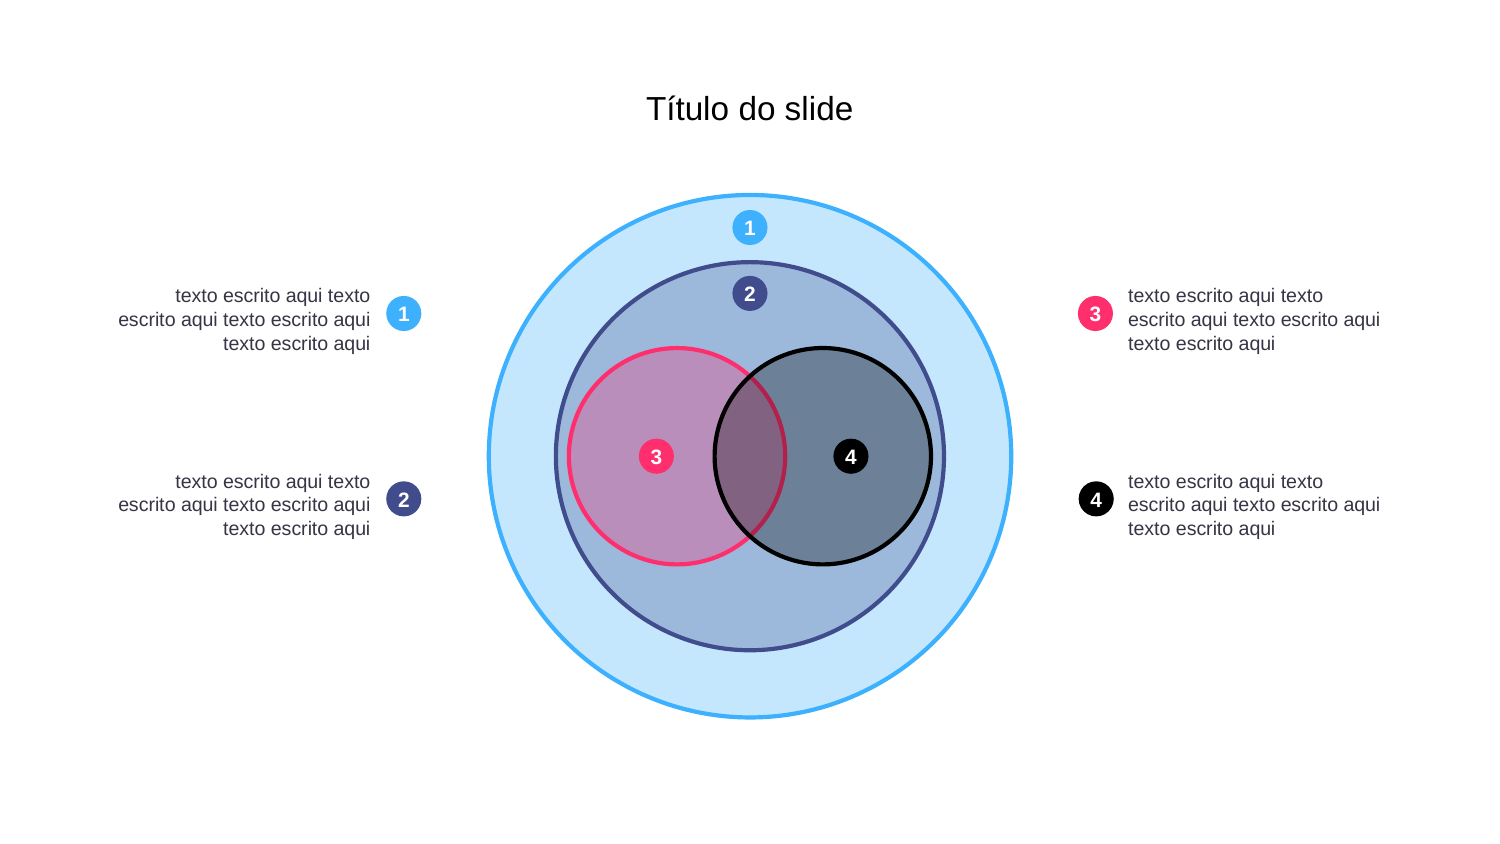

Título do slide

1

2
texto escrito aqui texto escrito aqui texto escrito aqui texto escrito aqui
texto escrito aqui texto escrito aqui texto escrito aqui texto escrito aqui
3
1

3
4
texto escrito aqui texto escrito aqui texto escrito aqui texto escrito aqui
texto escrito aqui texto escrito aqui texto escrito aqui texto escrito aqui
2
4